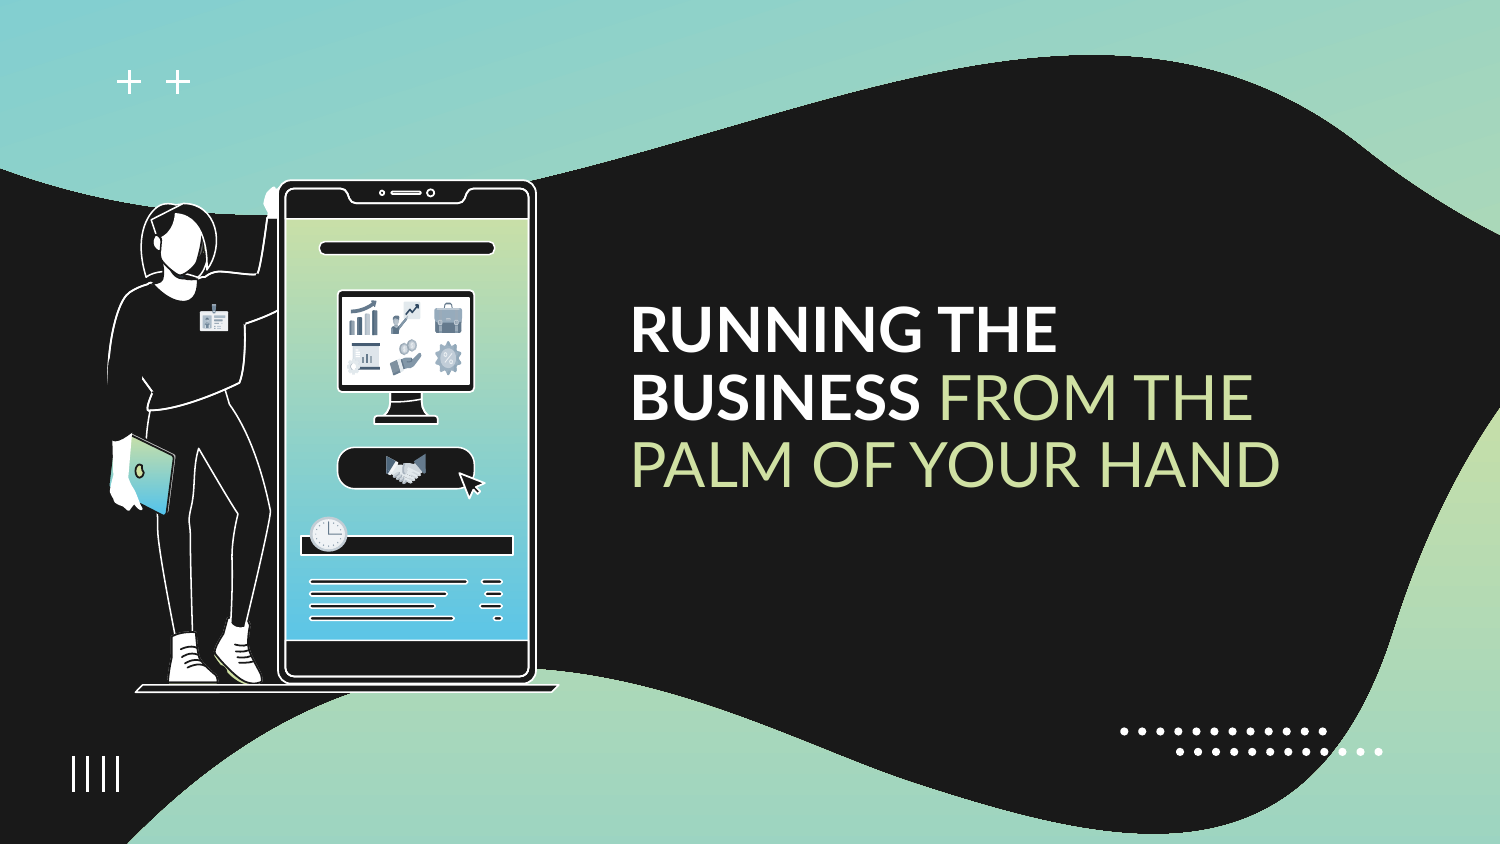

# RUNNING THE BUSINESS FROM THE PALM OF YOUR HAND